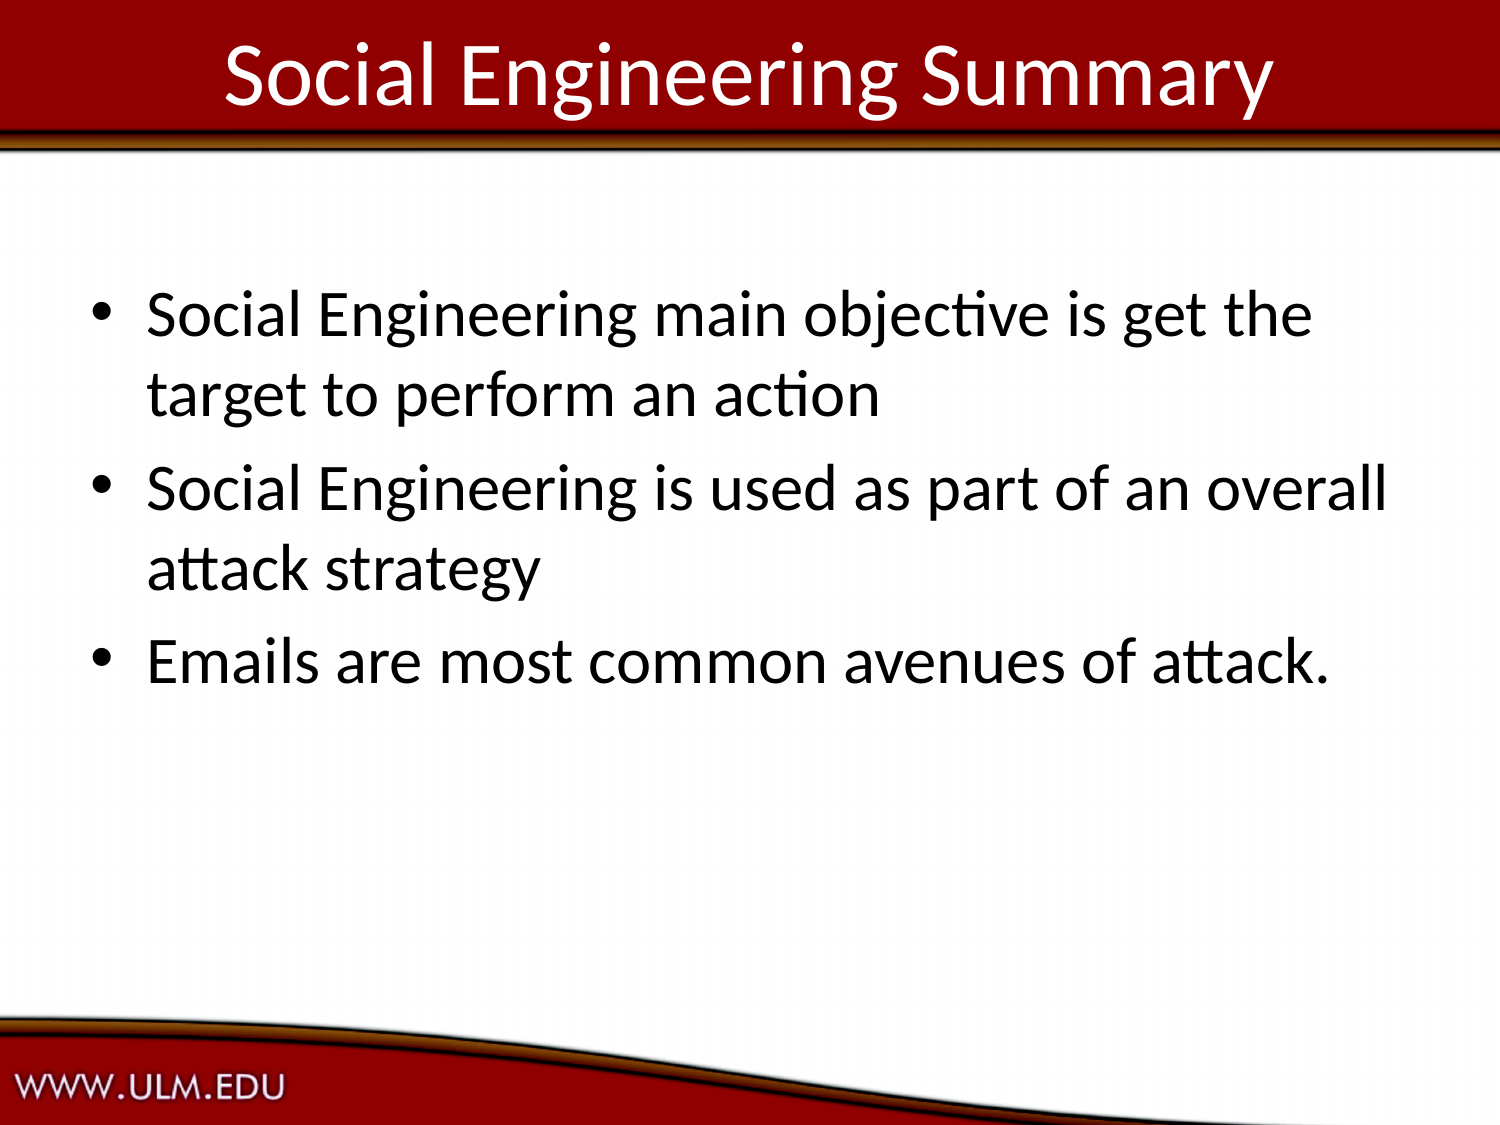

42
# Social Engineering Summary
Social Engineering main objective is get the target to perform an action
Social Engineering is used as part of an overall attack strategy
Emails are most common avenues of attack.